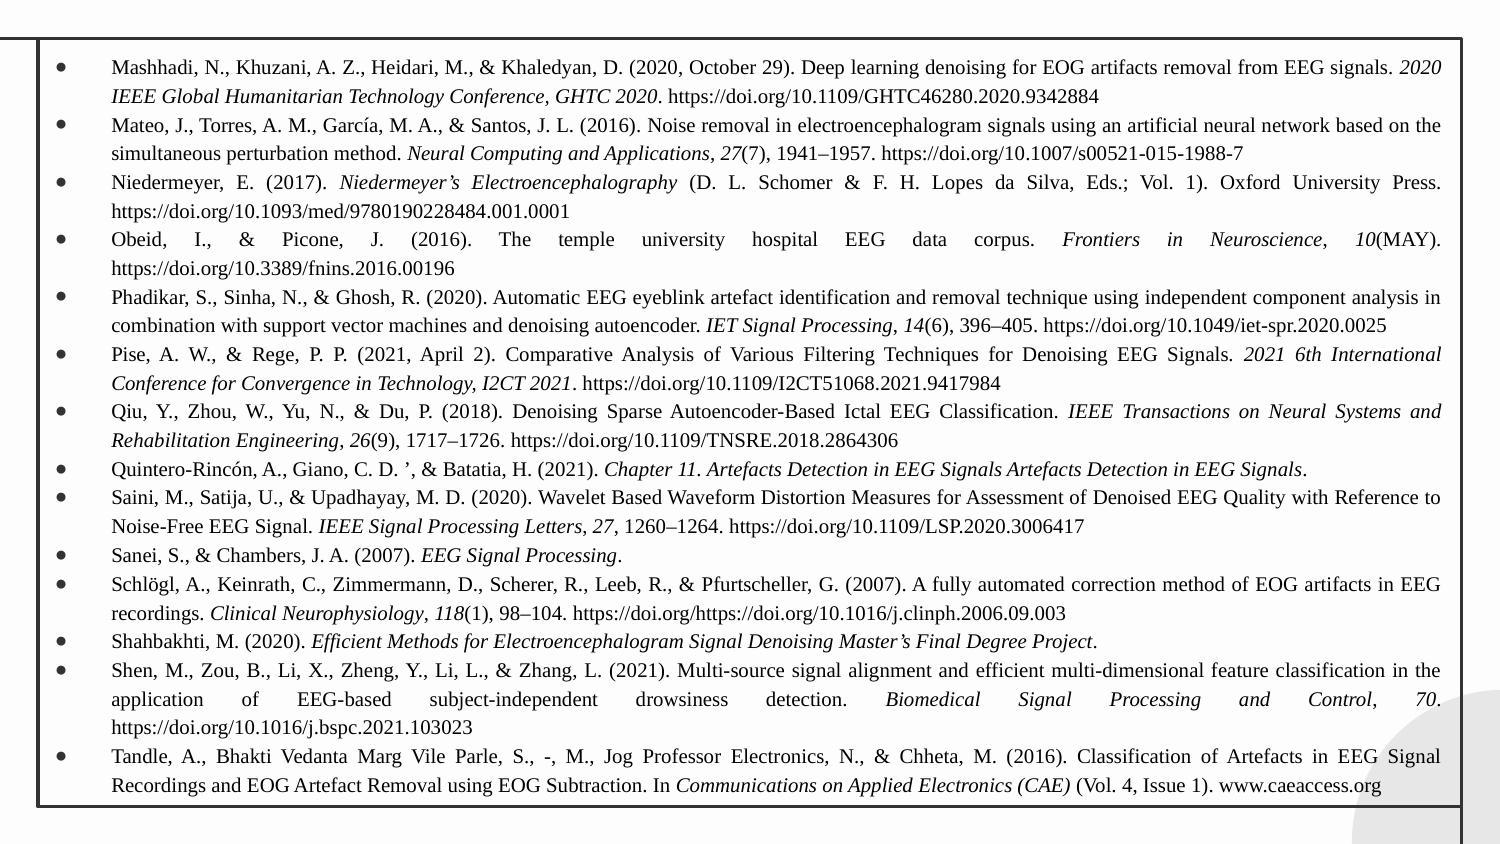

Mashhadi, N., Khuzani, A. Z., Heidari, M., & Khaledyan, D. (2020, October 29). Deep learning denoising for EOG artifacts removal from EEG signals. 2020 IEEE Global Humanitarian Technology Conference, GHTC 2020. https://doi.org/10.1109/GHTC46280.2020.9342884
Mateo, J., Torres, A. M., García, M. A., & Santos, J. L. (2016). Noise removal in electroencephalogram signals using an artificial neural network based on the simultaneous perturbation method. Neural Computing and Applications, 27(7), 1941–1957. https://doi.org/10.1007/s00521-015-1988-7
Niedermeyer, E. (2017). Niedermeyer’s Electroencephalography (D. L. Schomer & F. H. Lopes da Silva, Eds.; Vol. 1). Oxford University Press. https://doi.org/10.1093/med/9780190228484.001.0001
Obeid, I., & Picone, J. (2016). The temple university hospital EEG data corpus. Frontiers in Neuroscience, 10(MAY). https://doi.org/10.3389/fnins.2016.00196
Phadikar, S., Sinha, N., & Ghosh, R. (2020). Automatic EEG eyeblink artefact identification and removal technique using independent component analysis in combination with support vector machines and denoising autoencoder. IET Signal Processing, 14(6), 396–405. https://doi.org/10.1049/iet-spr.2020.0025
Pise, A. W., & Rege, P. P. (2021, April 2). Comparative Analysis of Various Filtering Techniques for Denoising EEG Signals. 2021 6th International Conference for Convergence in Technology, I2CT 2021. https://doi.org/10.1109/I2CT51068.2021.9417984
Qiu, Y., Zhou, W., Yu, N., & Du, P. (2018). Denoising Sparse Autoencoder-Based Ictal EEG Classification. IEEE Transactions on Neural Systems and Rehabilitation Engineering, 26(9), 1717–1726. https://doi.org/10.1109/TNSRE.2018.2864306
Quintero-Rincón, A., Giano, C. D. ’, & Batatia, H. (2021). Chapter 11. Artefacts Detection in EEG Signals Artefacts Detection in EEG Signals.
Saini, M., Satija, U., & Upadhayay, M. D. (2020). Wavelet Based Waveform Distortion Measures for Assessment of Denoised EEG Quality with Reference to Noise-Free EEG Signal. IEEE Signal Processing Letters, 27, 1260–1264. https://doi.org/10.1109/LSP.2020.3006417
Sanei, S., & Chambers, J. A. (2007). EEG Signal Processing.
Schlögl, A., Keinrath, C., Zimmermann, D., Scherer, R., Leeb, R., & Pfurtscheller, G. (2007). A fully automated correction method of EOG artifacts in EEG recordings. Clinical Neurophysiology, 118(1), 98–104. https://doi.org/https://doi.org/10.1016/j.clinph.2006.09.003
Shahbakhti, M. (2020). Efficient Methods for Electroencephalogram Signal Denoising Master’s Final Degree Project.
Shen, M., Zou, B., Li, X., Zheng, Y., Li, L., & Zhang, L. (2021). Multi-source signal alignment and efficient multi-dimensional feature classification in the application of EEG-based subject-independent drowsiness detection. Biomedical Signal Processing and Control, 70. https://doi.org/10.1016/j.bspc.2021.103023
Tandle, A., Bhakti Vedanta Marg Vile Parle, S., -, M., Jog Professor Electronics, N., & Chheta, M. (2016). Classification of Artefacts in EEG Signal Recordings and EOG Artefact Removal using EOG Subtraction. In Communications on Applied Electronics (CAE) (Vol. 4, Issue 1). www.caeaccess.org